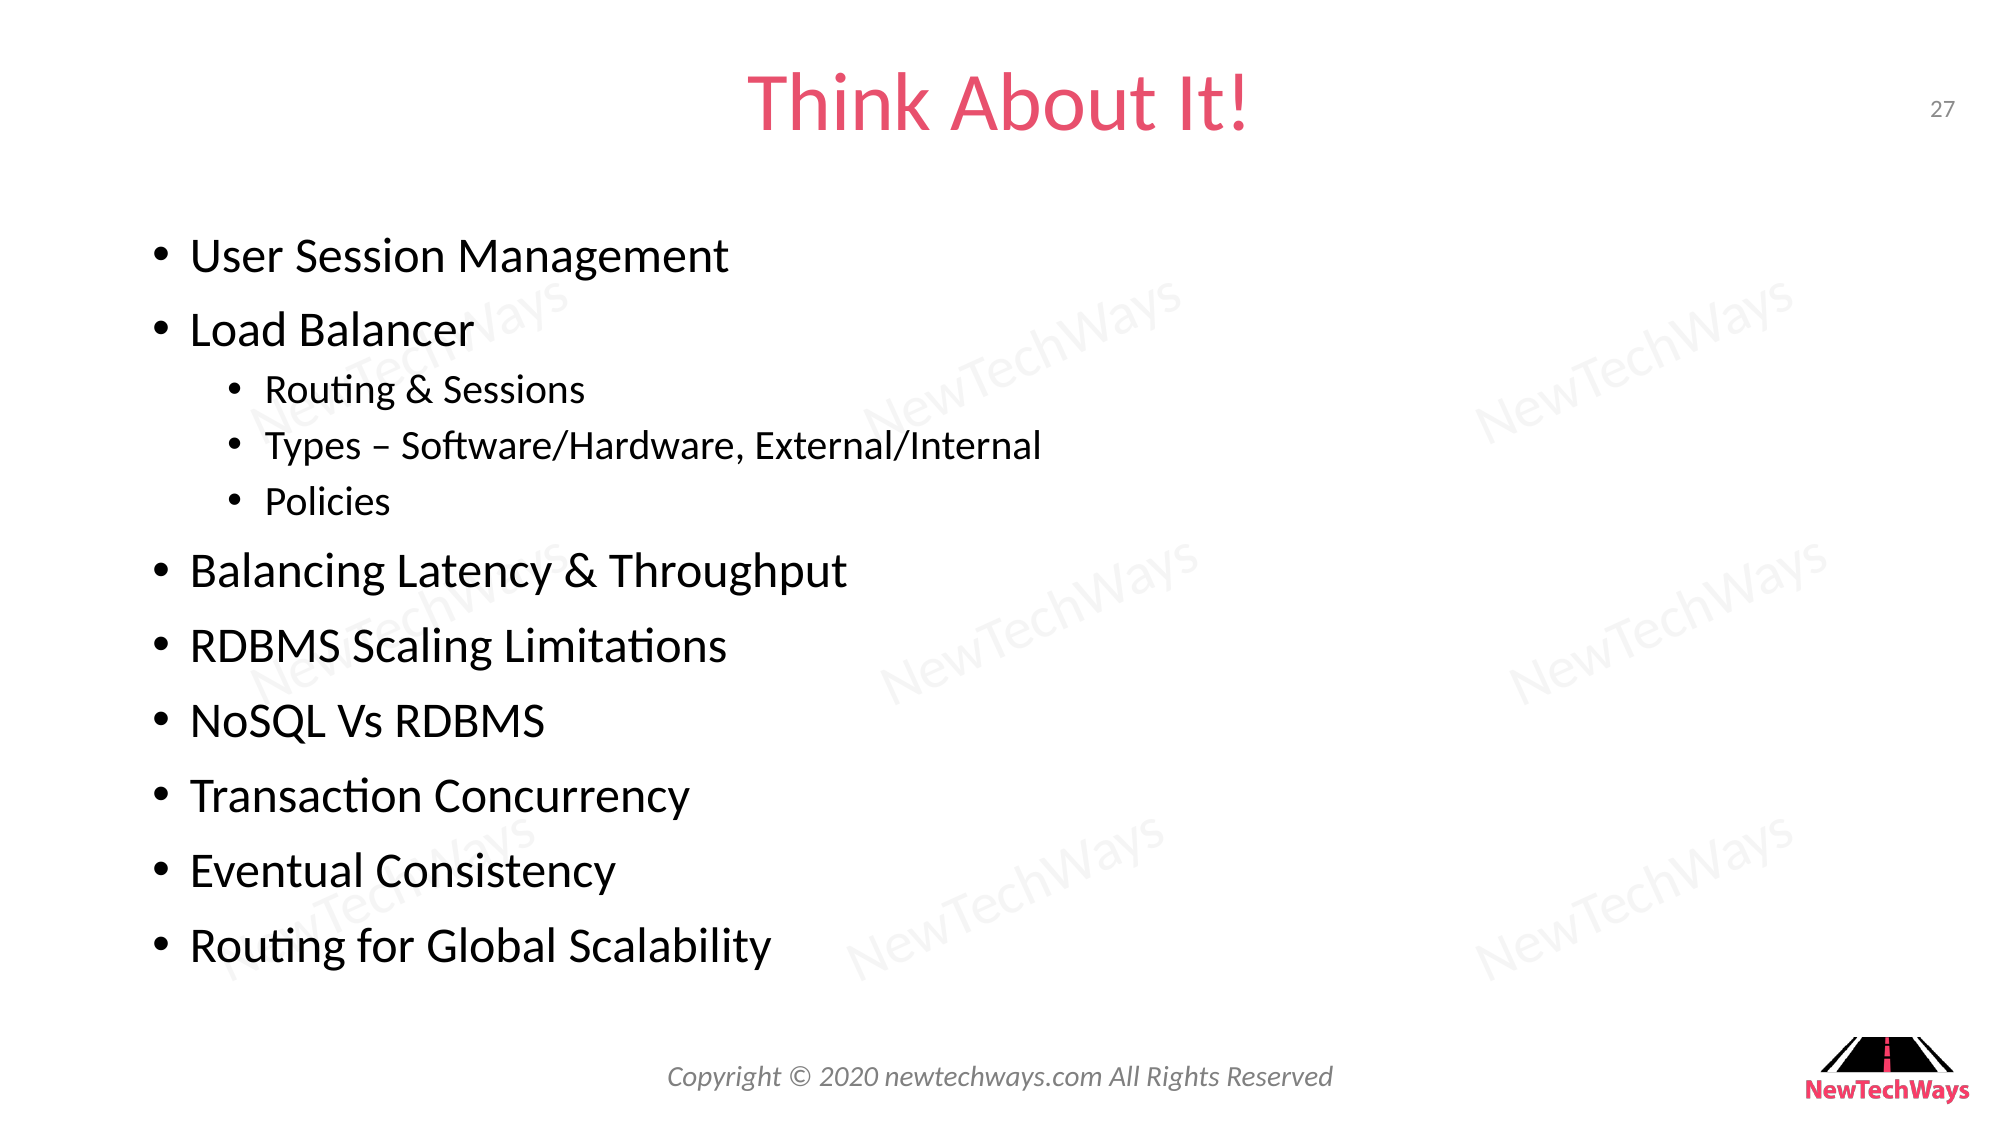

# Think About It!
27
User Session Management
Load Balancer
Routing & Sessions
Types – Software/Hardware, External/Internal
Policies
Balancing Latency & Throughput
RDBMS Scaling Limitations
NoSQL Vs RDBMS
Transaction Concurrency
Eventual Consistency
Routing for Global Scalability